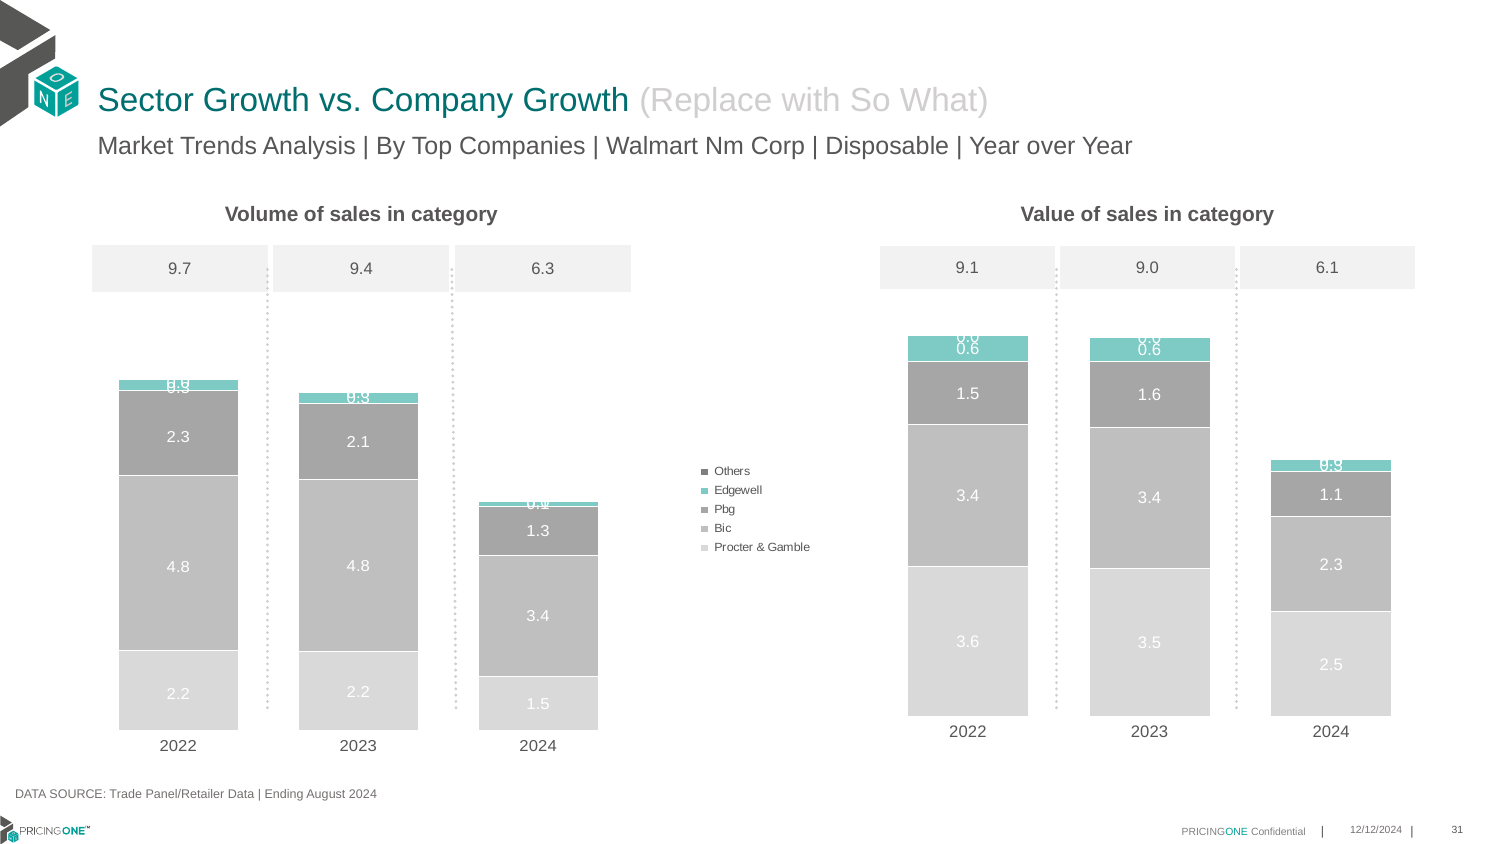

# Sector Growth vs. Company Growth (Replace with So What)
Market Trends Analysis | By Top Companies | Walmart Nm Corp | Disposable | Year over Year
| Value of sales in category |  |  |
| --- | --- | --- |
| 9.1 | 9.0 | 6.1 |
| Volume of sales in category |  |  |
| --- | --- | --- |
| 9.7 | 9.4 | 6.3 |

### Chart

| Category | Procter & Gamble | Bic | Pbg | Edgewell | Others |
|---|---|---|---|---|---|
| 2022 | 3.578372 | 3.382022 | 1.520399 | 0.600116 | 8e-06 |
| 2023 | 3.534904 | 3.366022 | 1.579681 | 0.557333 | 5e-06 |
| 2024 | 2.48929 | 2.272959 | 1.084589 | 0.273303 | 0.0 |

### Chart

| Category | Procter & Gamble | Bic | Pbg | Edgewell | Others |
|---|---|---|---|---|---|
| 2022 | 2.211811 | 4.848152 | 2.347703 | 0.320065 | 1e-05 |
| 2023 | 2.188509 | 4.756533 | 2.118298 | 0.299083 | 4e-06 |
| 2024 | 1.50032 | 3.357958 | 1.348275 | 0.138505 | 0.0 |
DATA SOURCE: Trade Panel/Retailer Data | Ending August 2024

12/12/2024
31